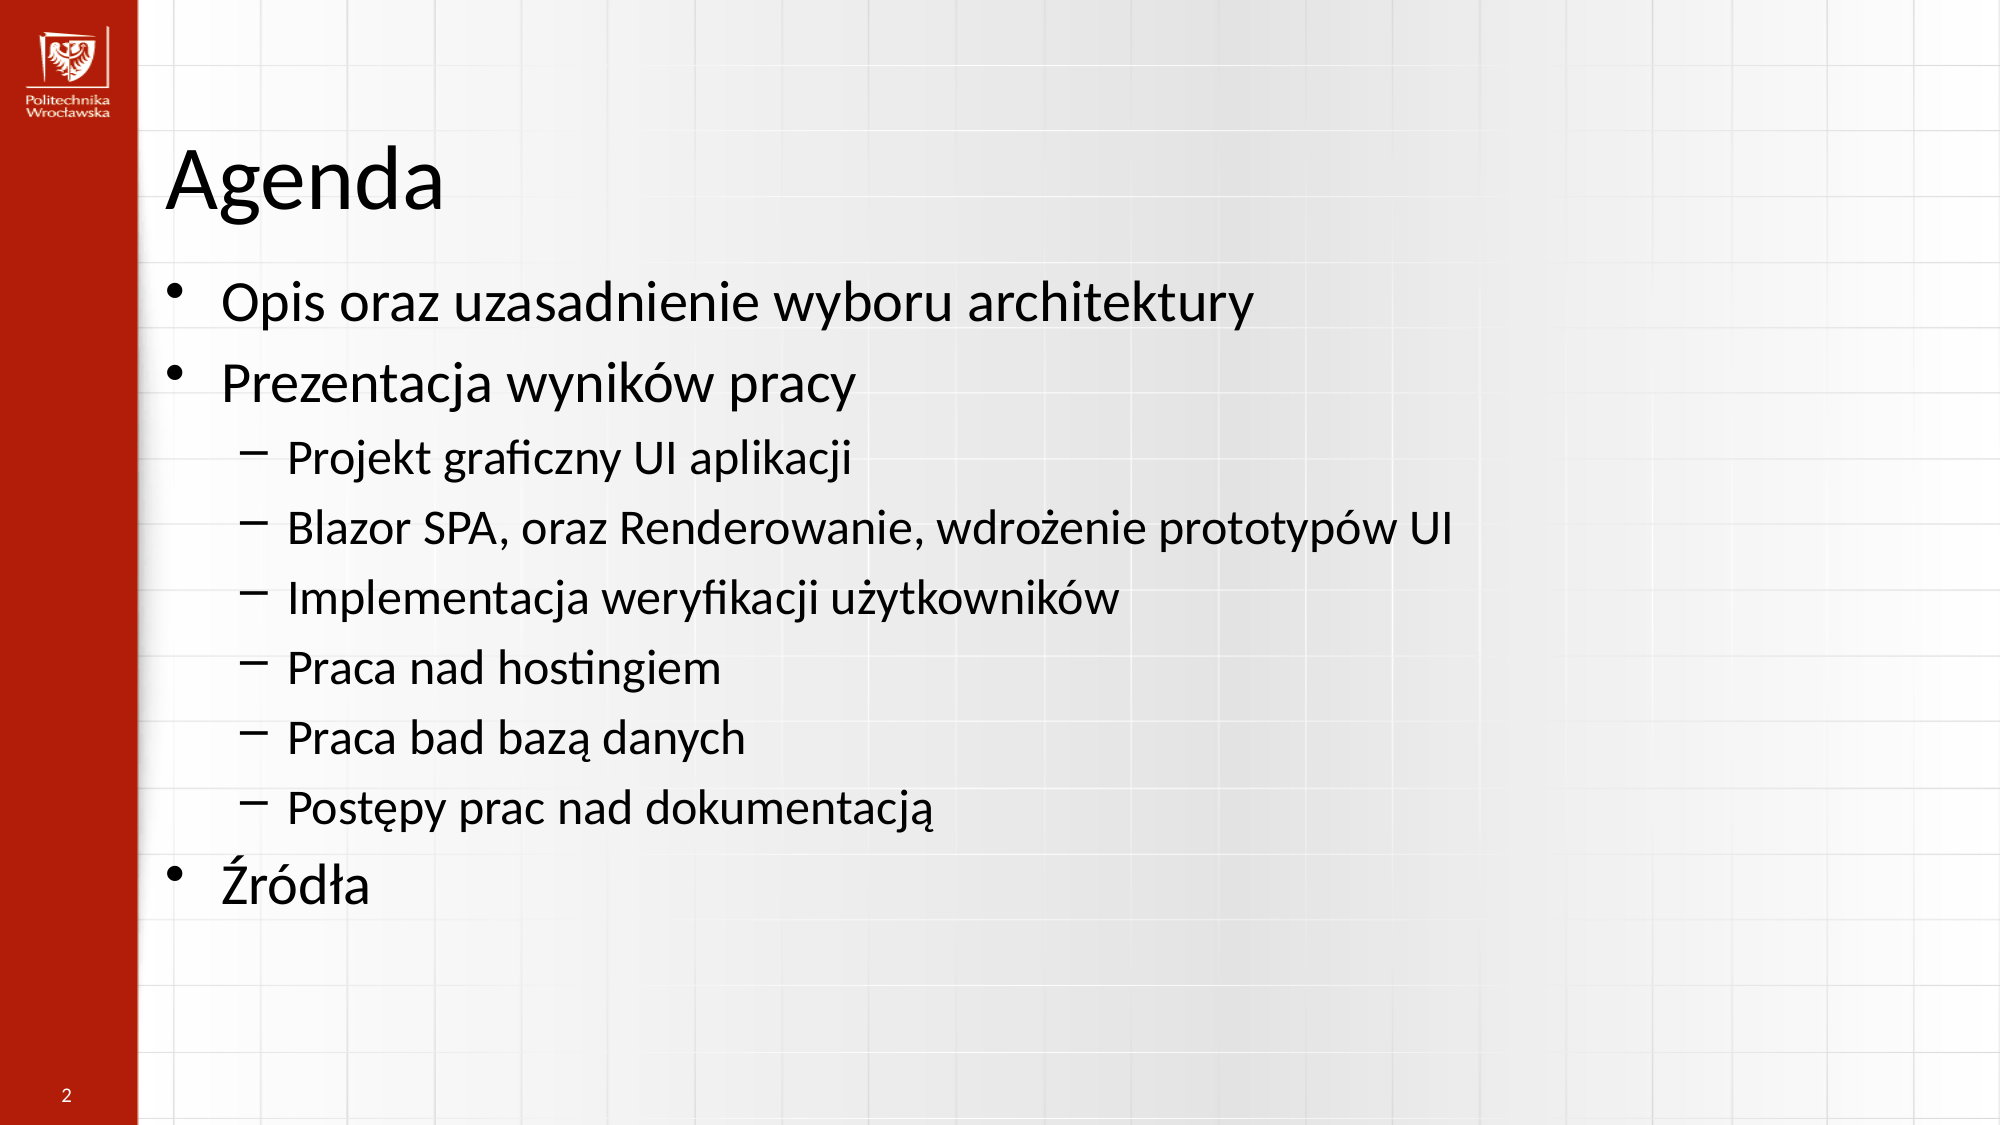

Agenda
Opis oraz uzasadnienie wyboru architektury
Prezentacja wyników pracy
Projekt graficzny UI aplikacji
Blazor SPA, oraz Renderowanie, wdrożenie prototypów UI
Implementacja weryfikacji użytkowników
Praca nad hostingiem
Praca bad bazą danych
Postępy prac nad dokumentacją
Źródła